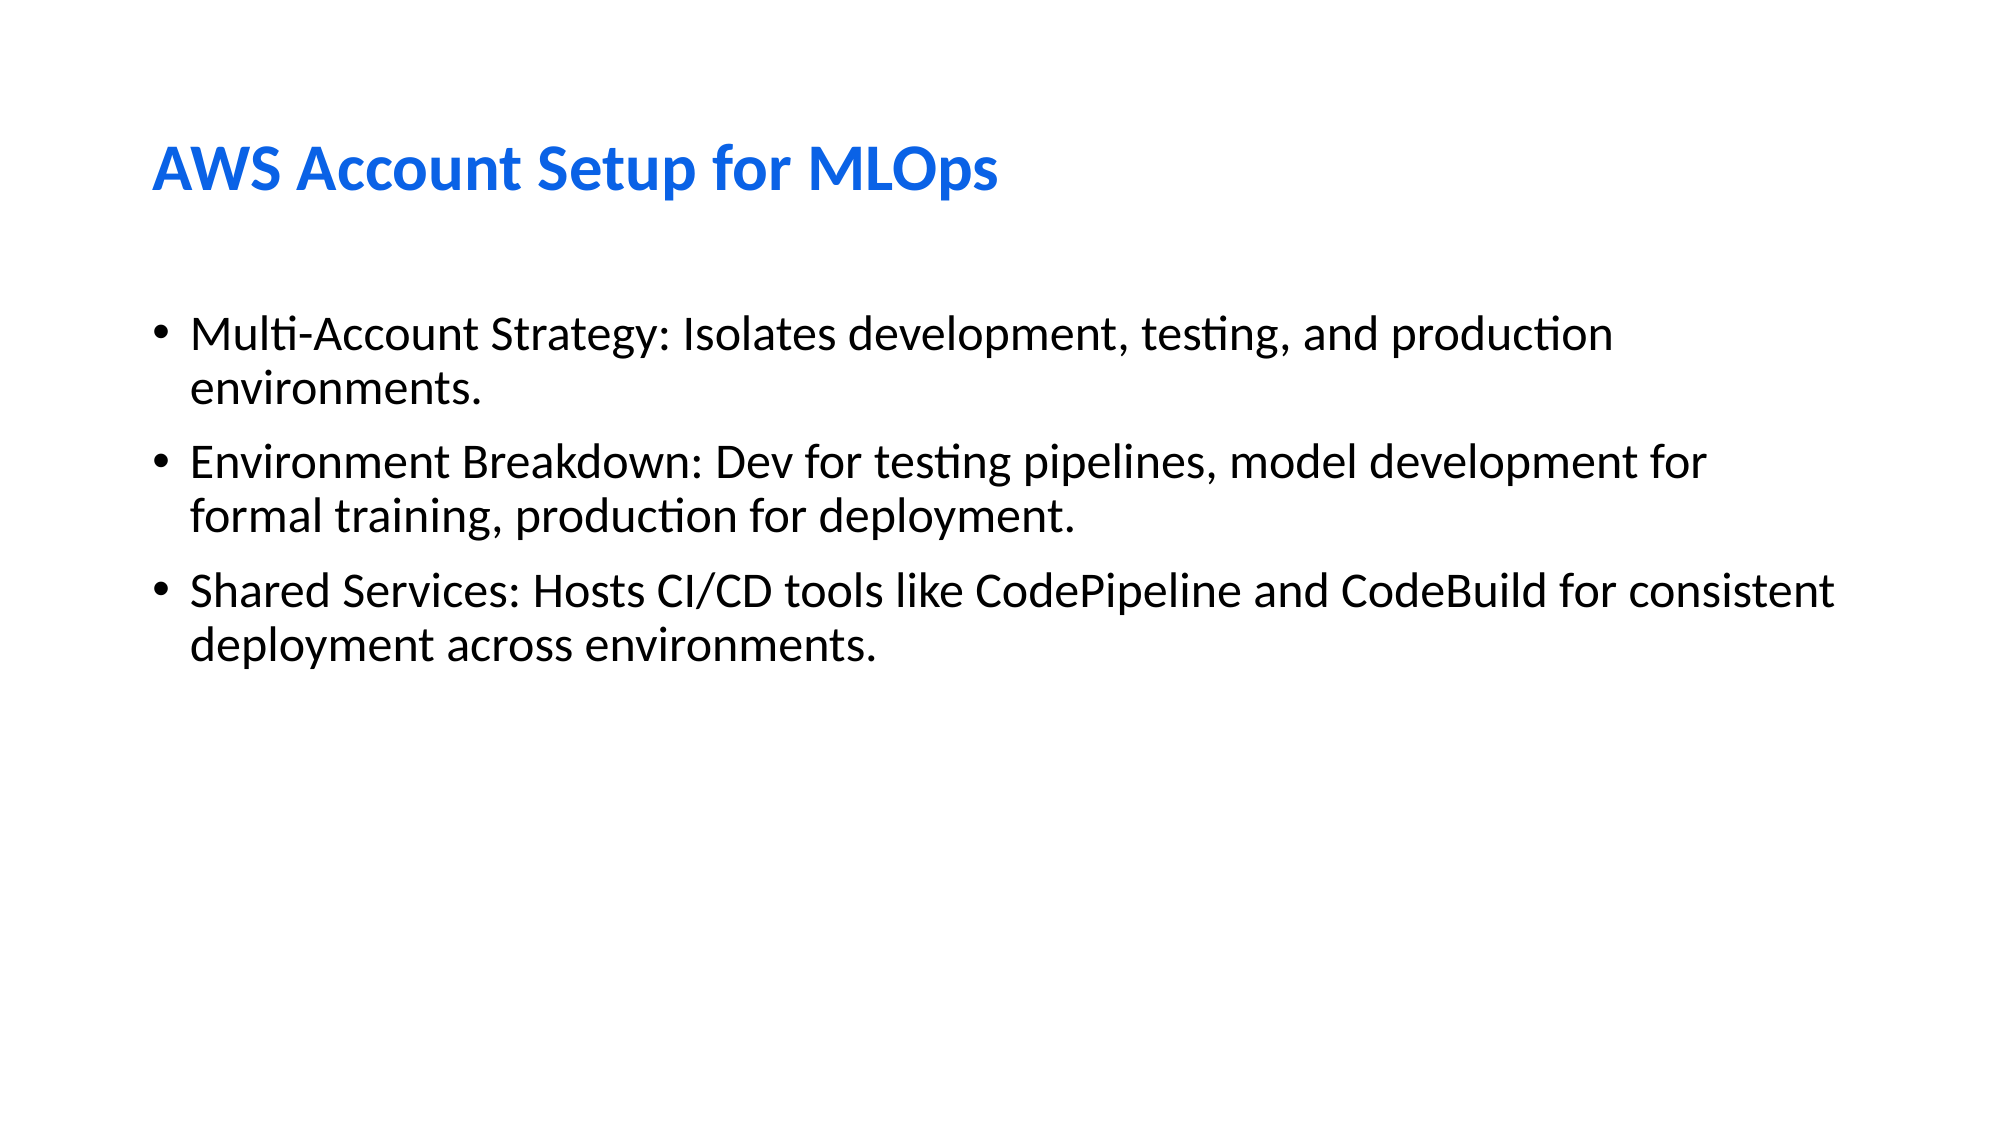

# AWS Account Setup for MLOps
Multi-Account Strategy: Isolates development, testing, and production environments.
Environment Breakdown: Dev for testing pipelines, model development for formal training, production for deployment.
Shared Services: Hosts CI/CD tools like CodePipeline and CodeBuild for consistent deployment across environments.